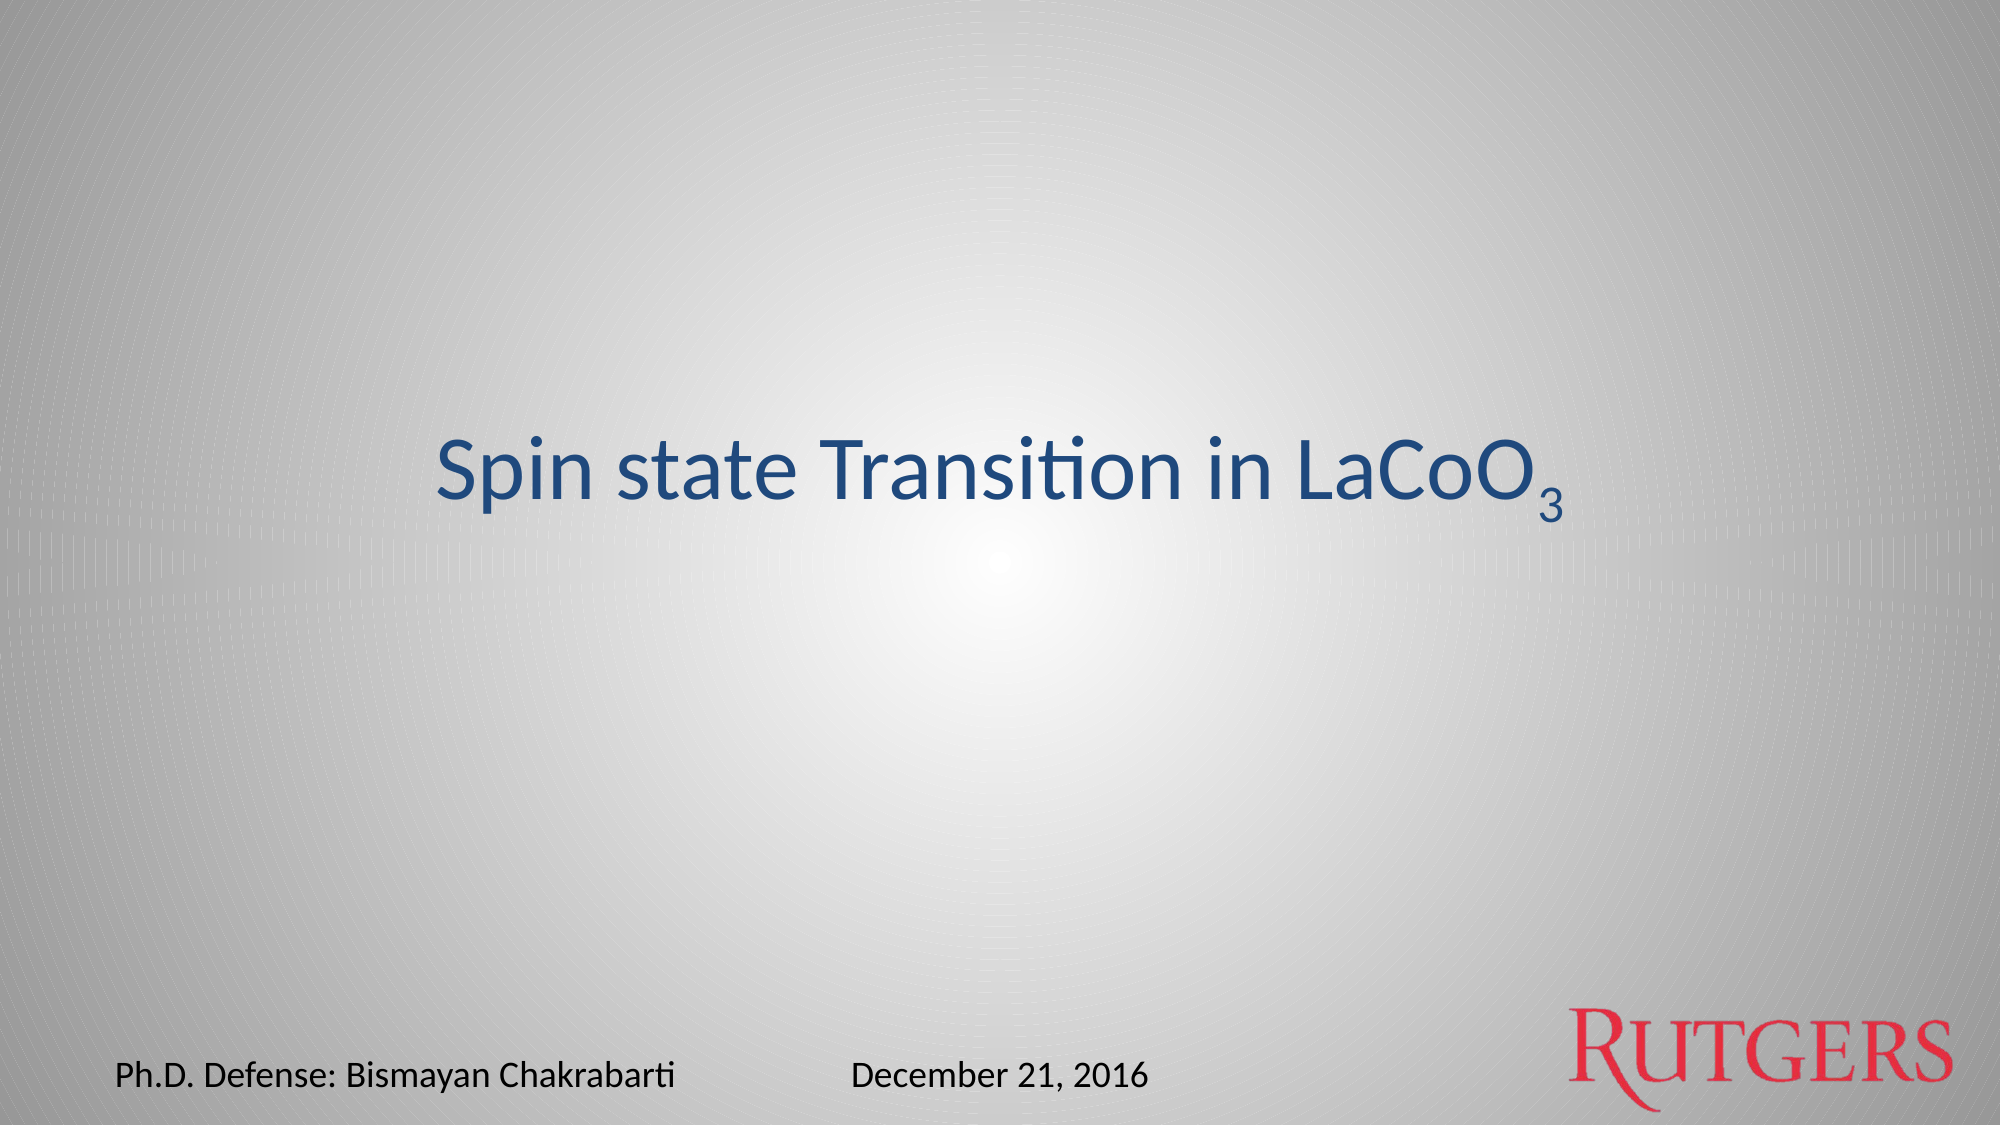

# Spin state Transition in LaCoO3

Ph.D. Defense: Bismayan Chakrabarti
December 21, 2016